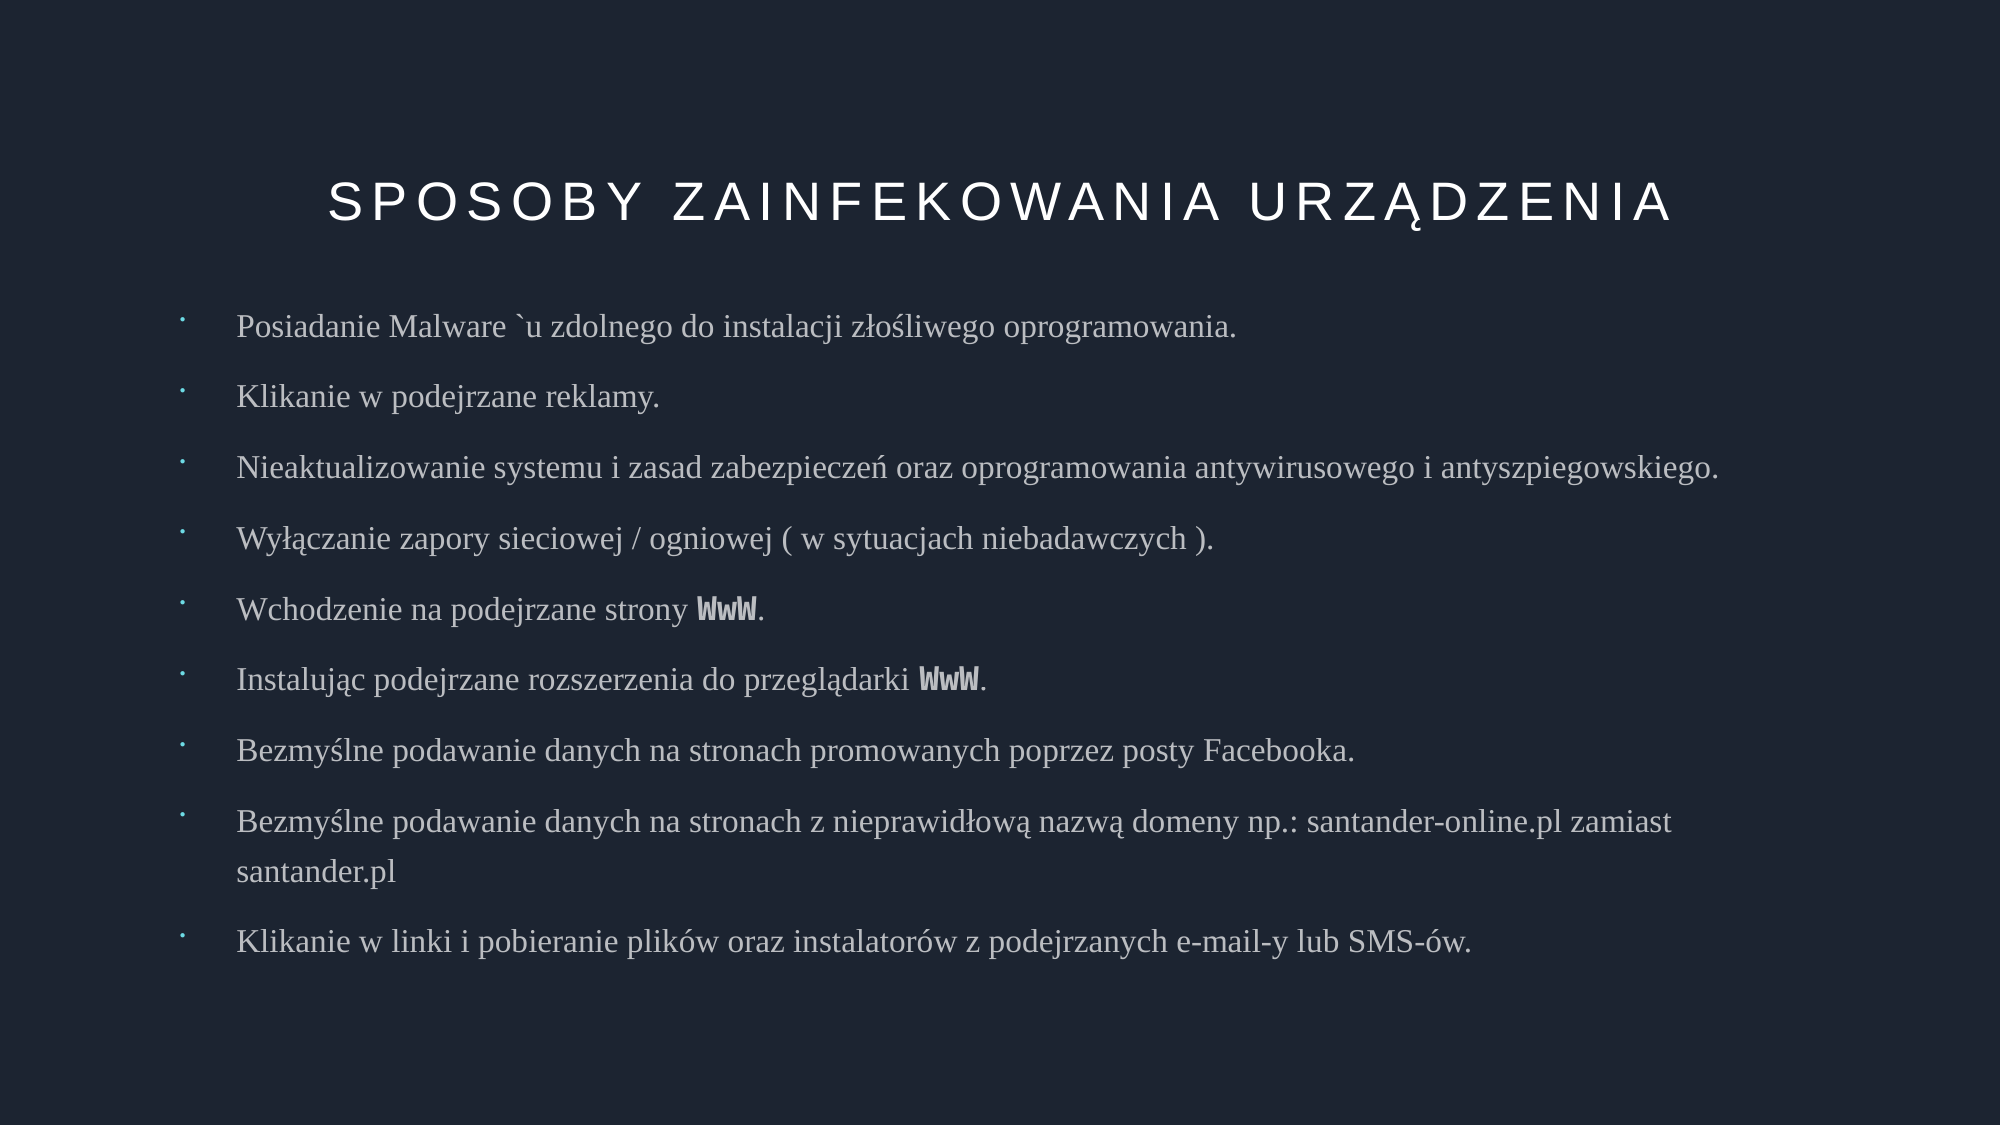

# Sposoby zainfekowania urządzenia
Posiadanie Malware `u zdolnego do instalacji złośliwego oprogramowania.
Klikanie w podejrzane reklamy.
Nieaktualizowanie systemu i zasad zabezpieczeń oraz oprogramowania antywirusowego i antyszpiegowskiego.
Wyłączanie zapory sieciowej / ogniowej ( w sytuacjach niebadawczych ).
Wchodzenie na podejrzane strony WwW.
Instalując podejrzane rozszerzenia do przeglądarki WwW.
Bezmyślne podawanie danych na stronach promowanych poprzez posty Facebooka.
Bezmyślne podawanie danych na stronach z nieprawidłową nazwą domeny np.: santander-online.pl zamiast santander.pl
Klikanie w linki i pobieranie plików oraz instalatorów z podejrzanych e-mail-y lub SMS-ów.